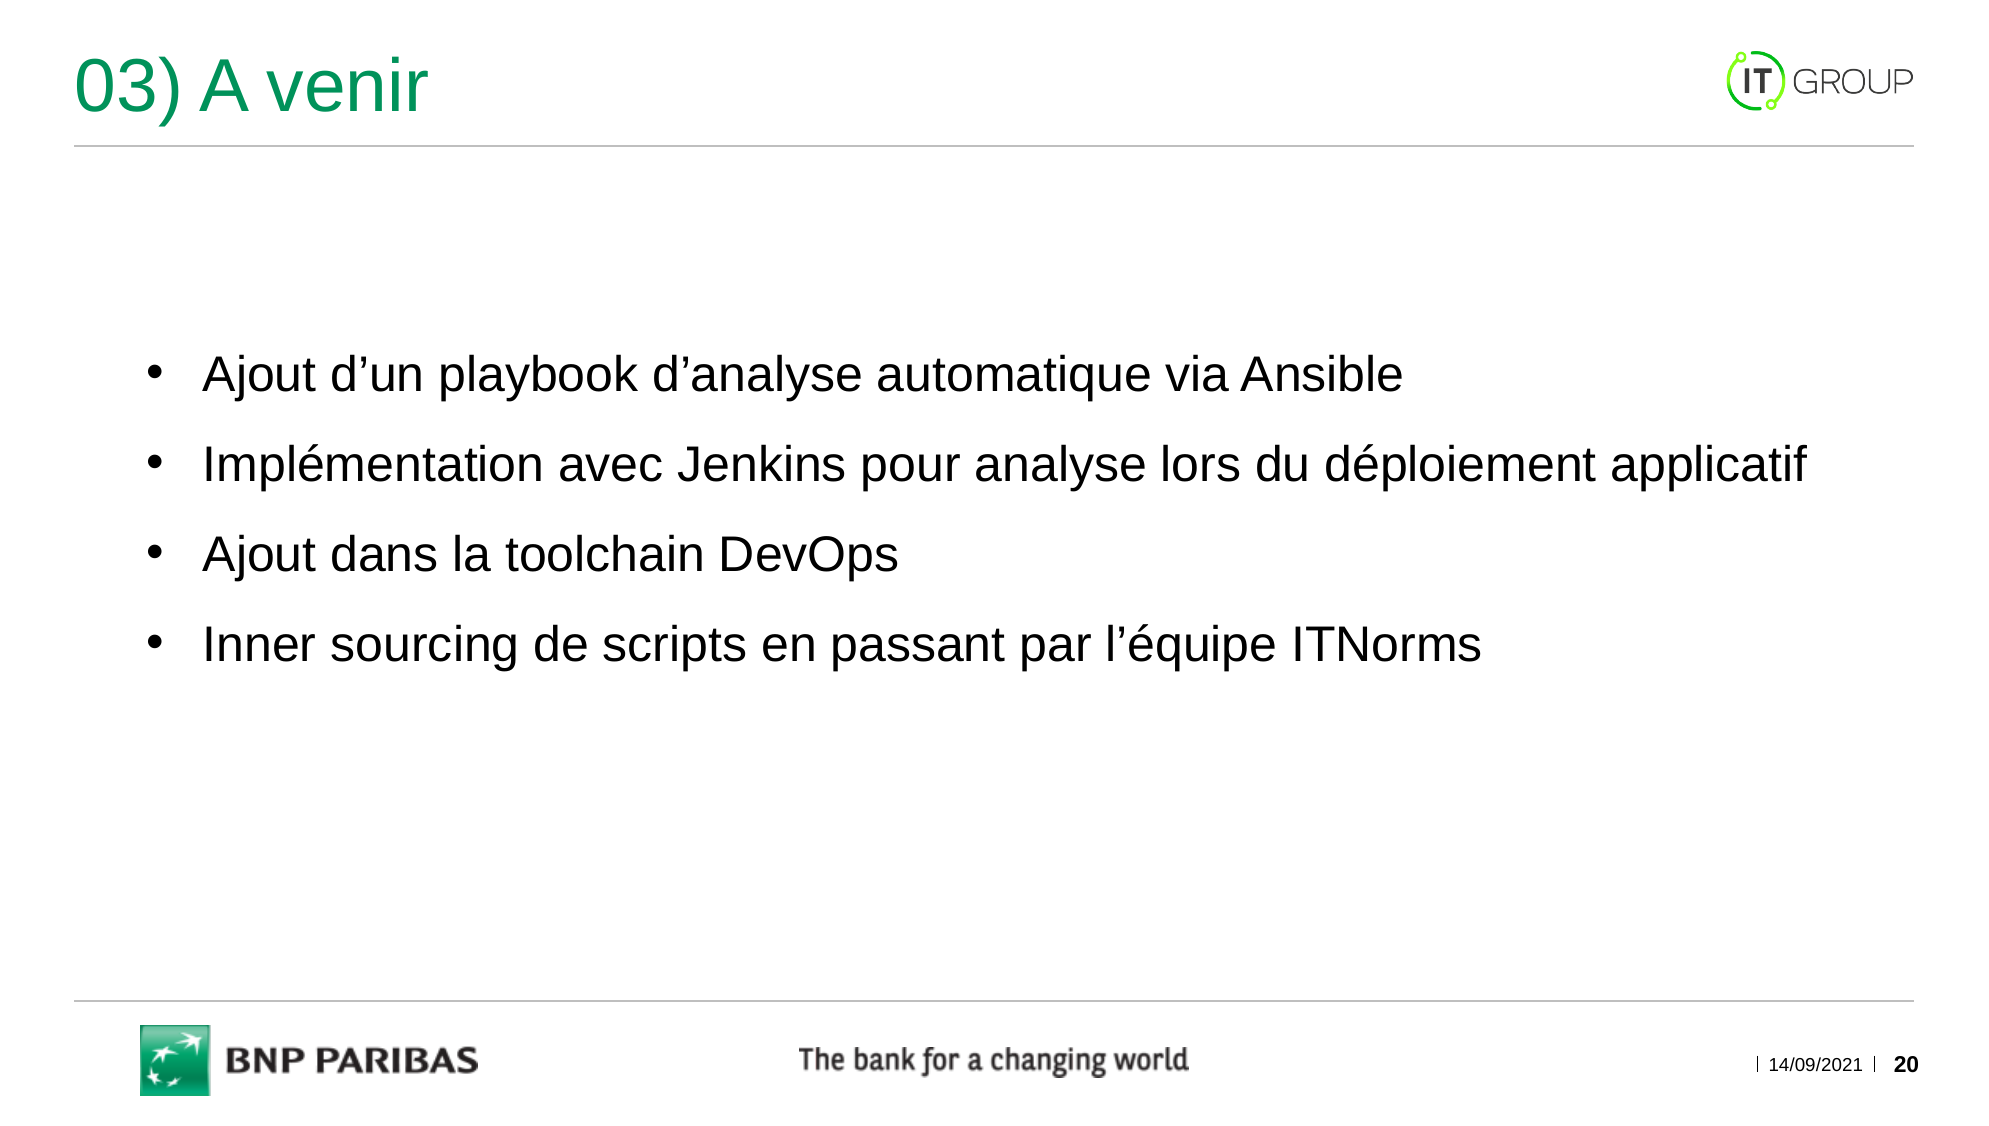

03) A venir

Ajout d’un playbook d’analyse automatique via Ansible
Implémentation avec Jenkins pour analyse lors du déploiement applicatif
Ajout dans la toolchain DevOps
Inner sourcing de scripts en passant par l’équipe ITNorms

14/09/2021
20